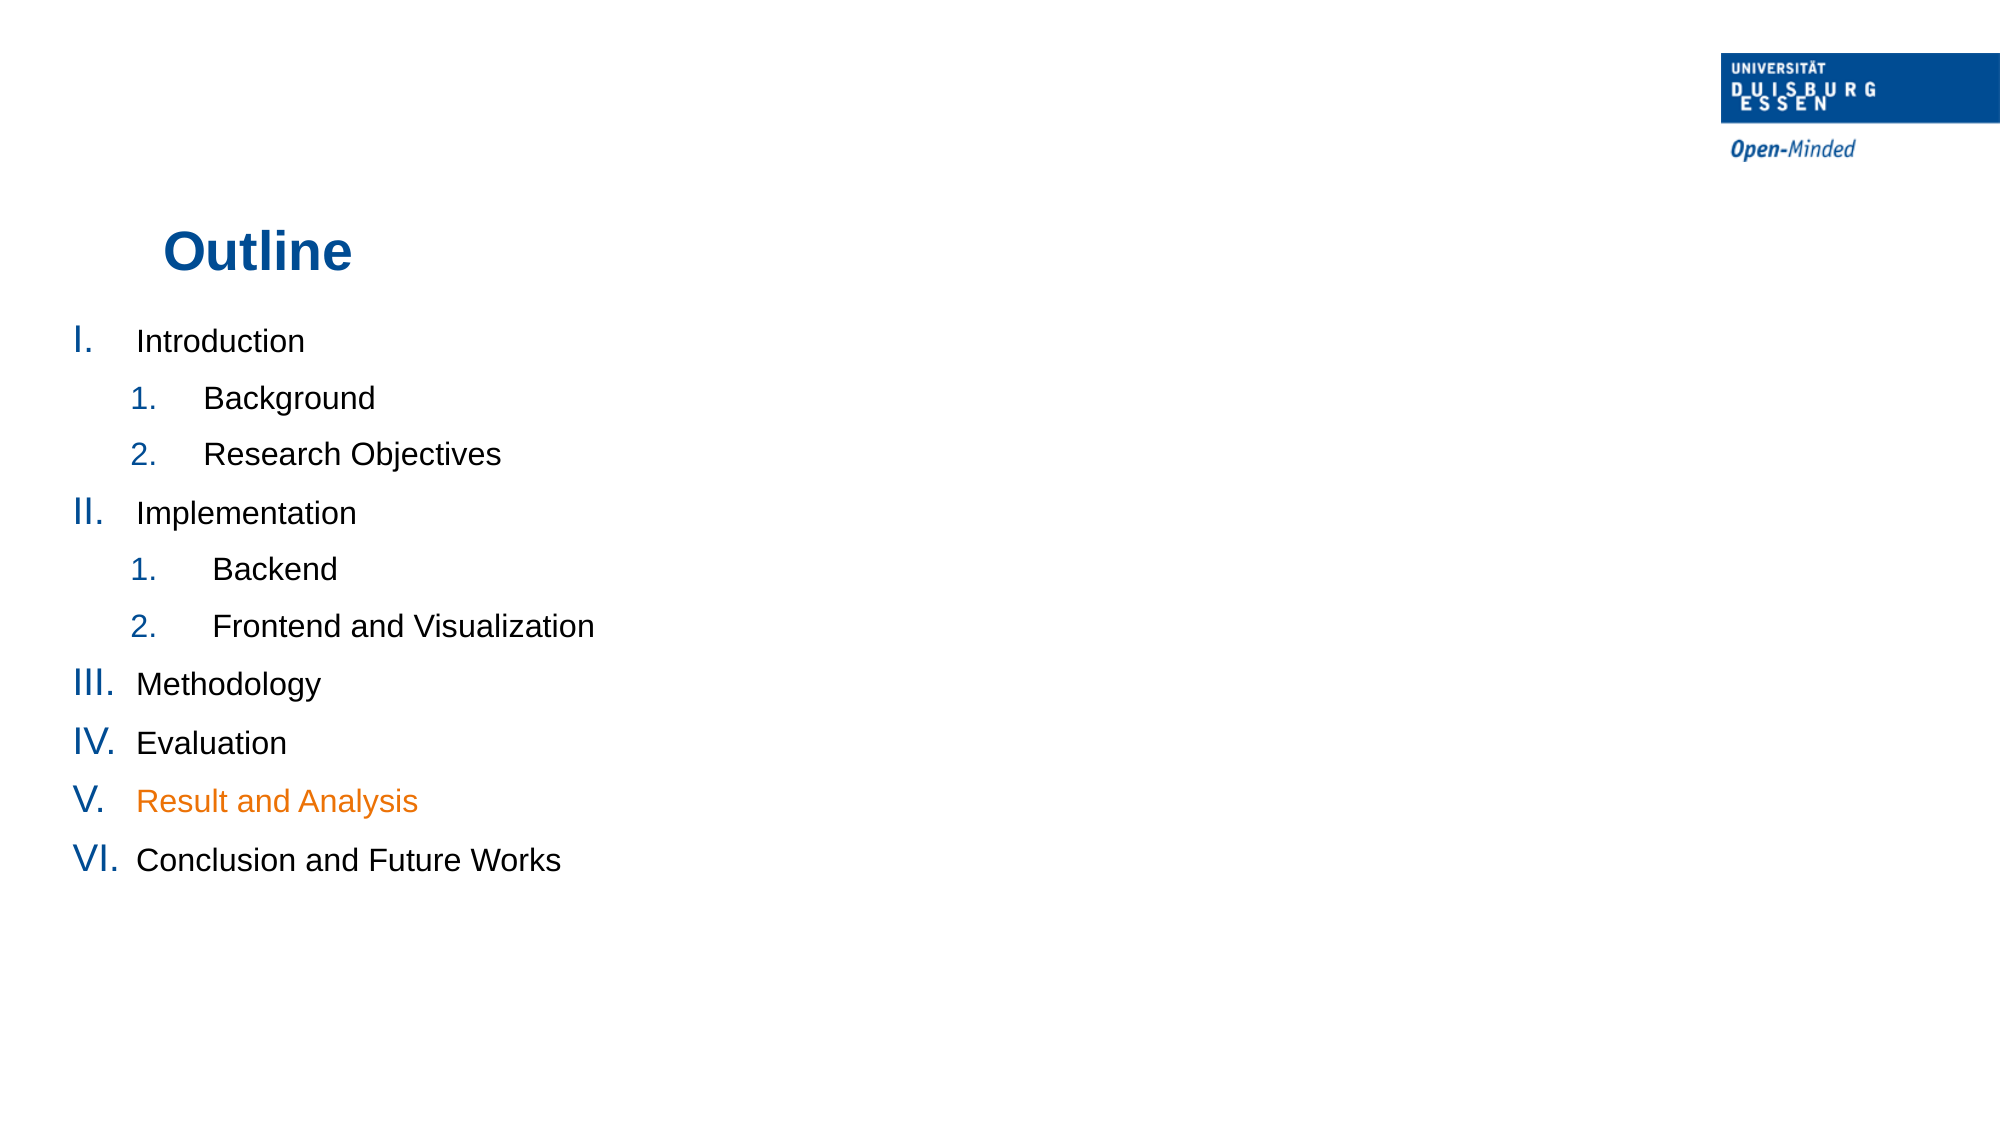

Outline

Introduction
Background
Research Objectives
Implementation
Backend
Frontend and Visualization
Methodology
Evaluation
Result and Analysis
Conclusion and Future Works

37